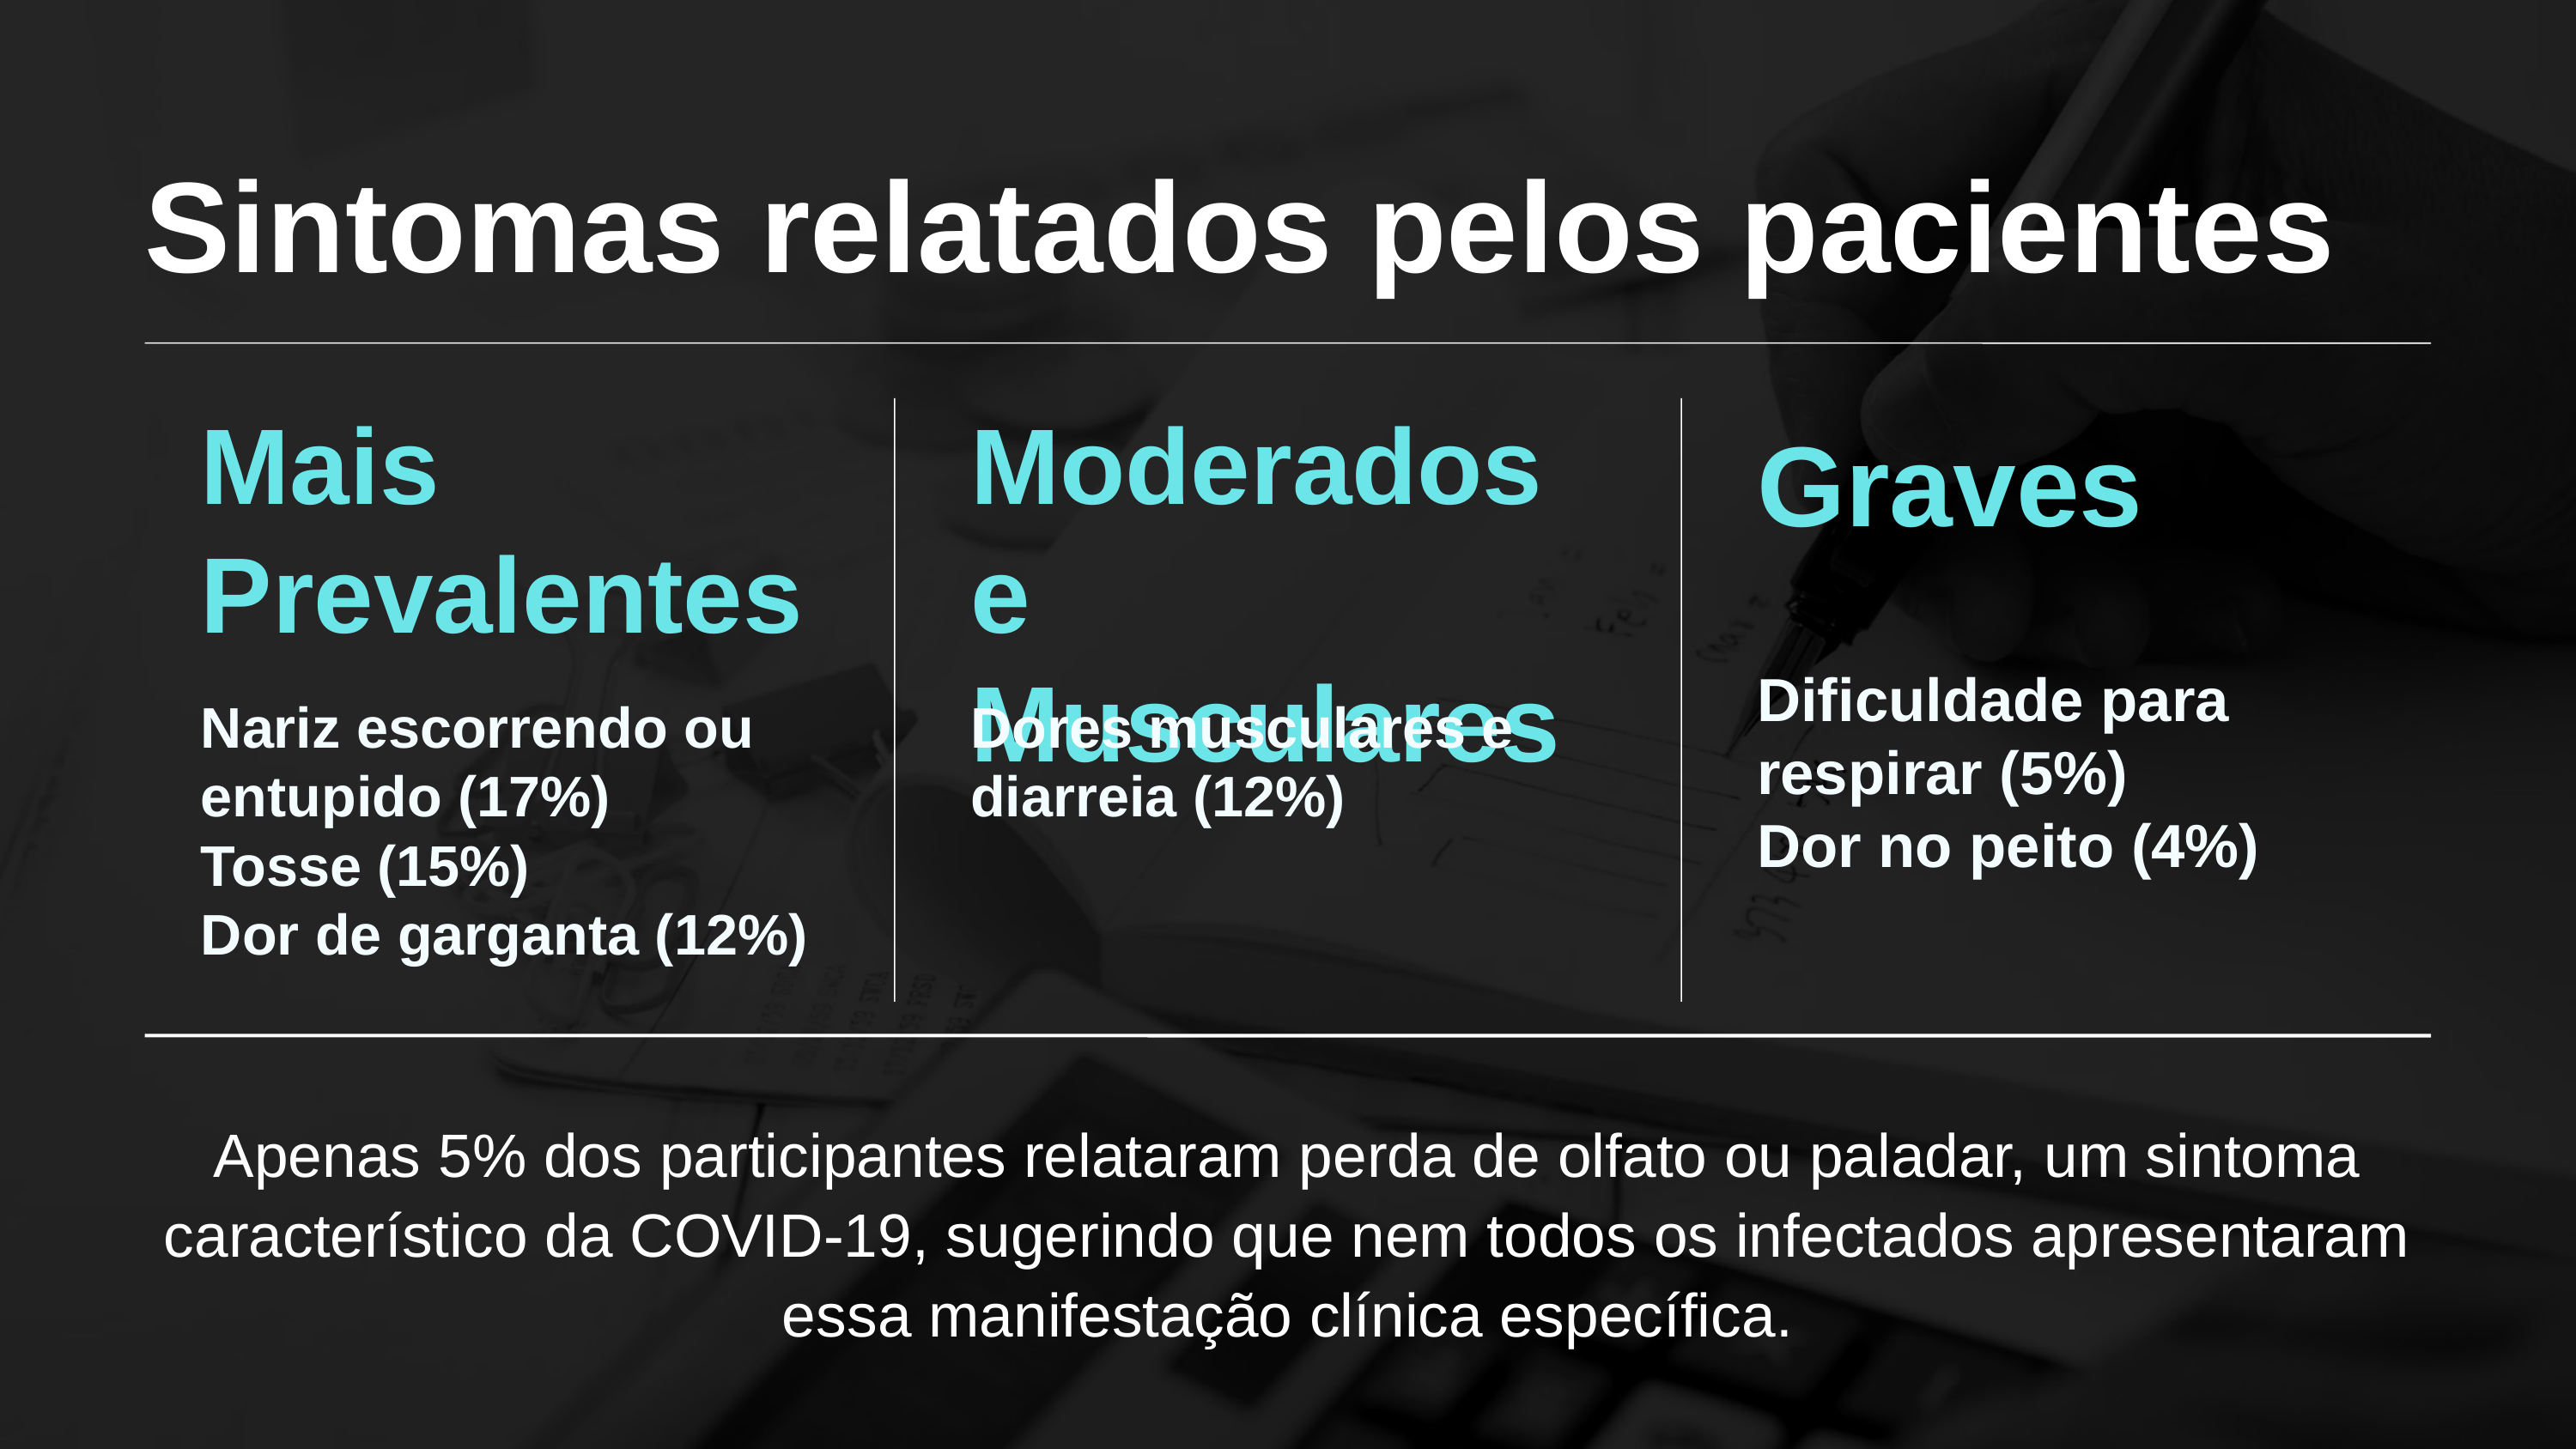

Sintomas relatados pelos pacientes

Mais Prevalentes
Nariz escorrendo ou entupido (17%)
Tosse (15%)
Dor de garganta (12%)

Moderados e Musculares
Dores musculares e diarreia (12%)

Graves

Dificuldade para respirar (5%)
Dor no peito (4%)

Apenas 5% dos participantes relataram perda de olfato ou paladar, um sintoma característico da COVID-19, sugerindo que nem todos os infectados apresentaram essa manifestação clínica específica.